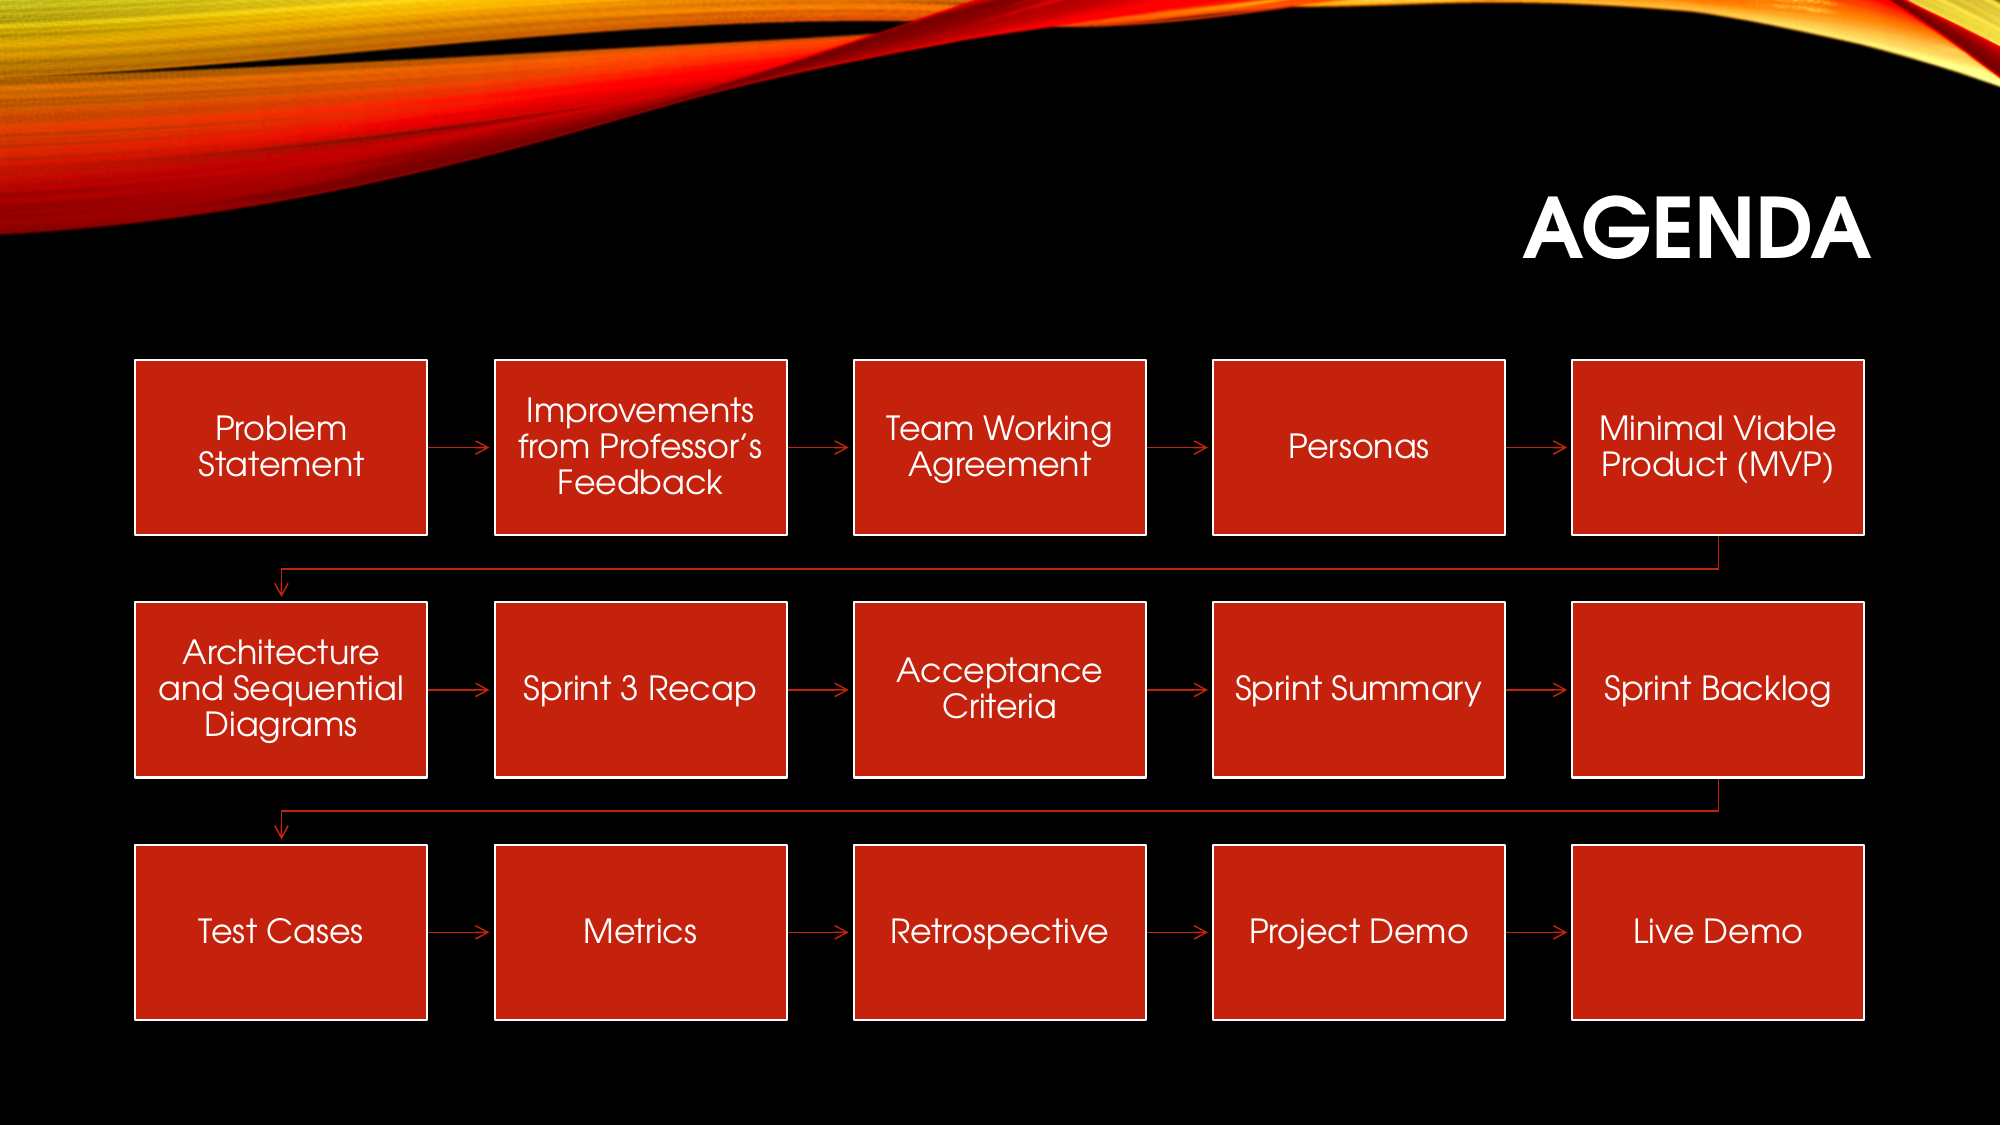

# Agenda

Problem Statement

Improvements from Professor’s Feedback

Team Working Agreement

Personas

Minimal Viable Product (MVP)

Architecture and Sequential Diagrams

Sprint 3 Recap

Acceptance Criteria

Sprint Summary

Sprint Backlog

Test Cases

Metrics

Retrospective

Project Demo
Live Demo